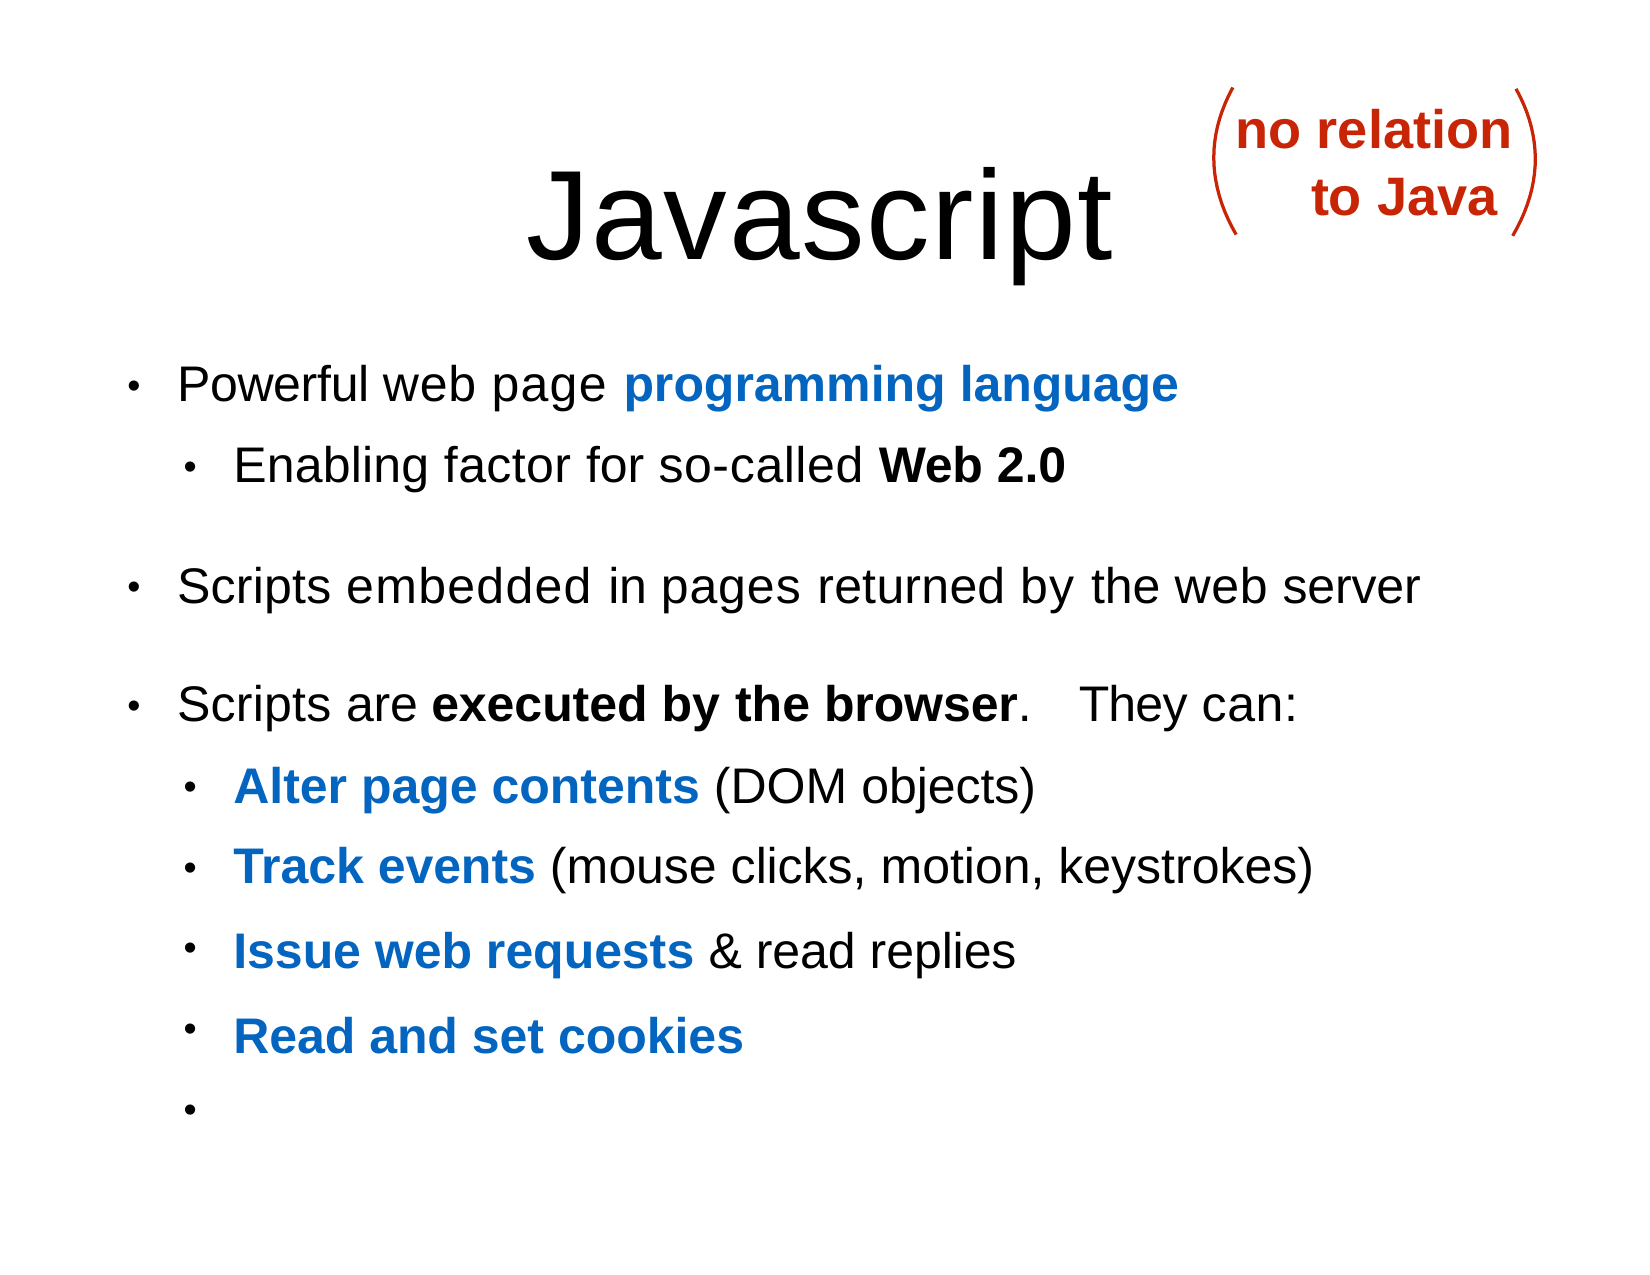

# no relation  to Java
Javascript
Powerful web page programming language
•
Enabling factor for so-called Web 2.0
•
Scripts embedded in pages returned by the web server
•
Scripts are executed by the browser.	They can:
•
Alter page contents (DOM objects)
Track events (mouse clicks, motion, keystrokes)
Issue web requests & read replies
Read and set cookies
•
•
•
•
•